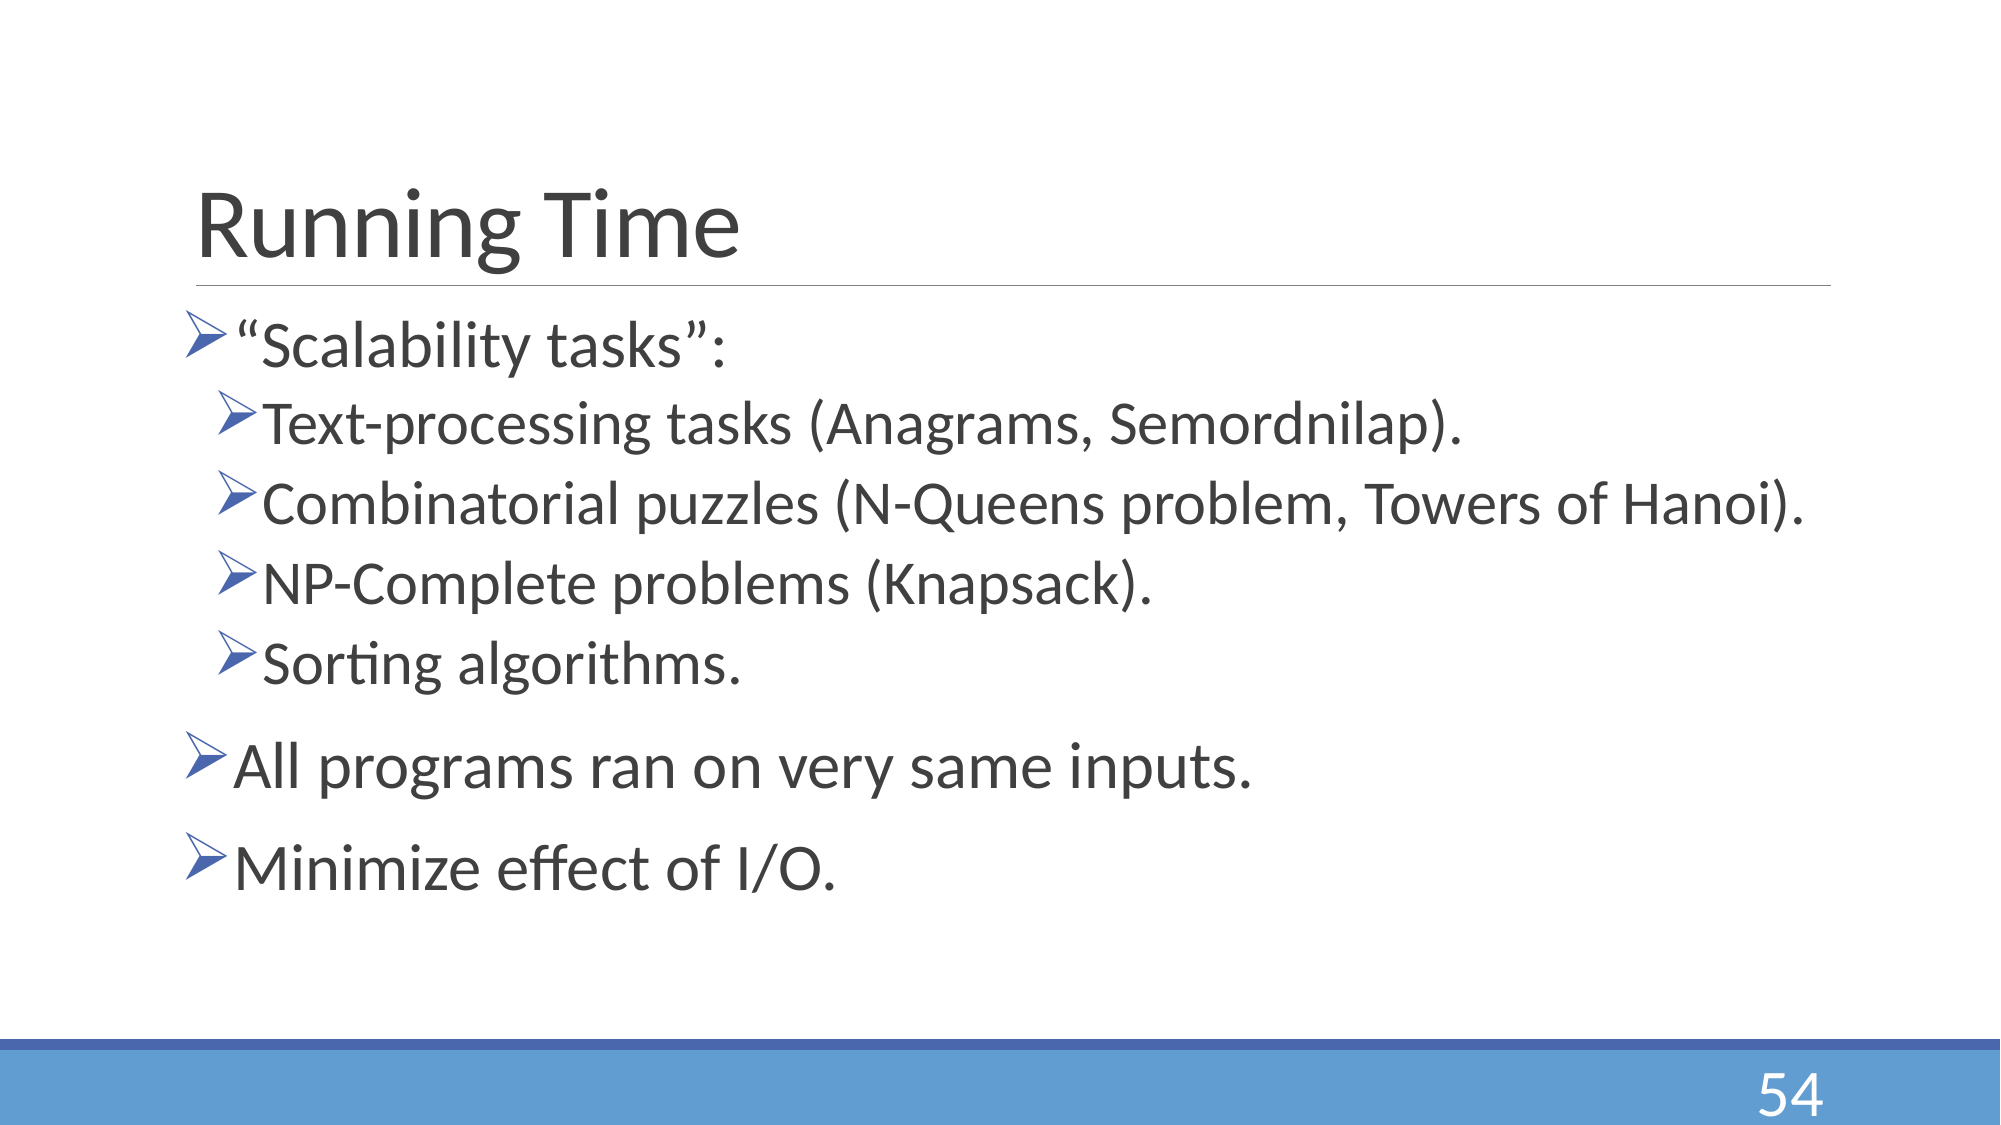

# Running Time
“Scalability tasks”:
Text-processing tasks (Anagrams, Semordnilap).
Combinatorial puzzles (N-Queens problem, Towers of Hanoi).
NP-Complete problems (Knapsack).
Sorting algorithms.
All programs ran on very same inputs.
Minimize effect of I/O.

54